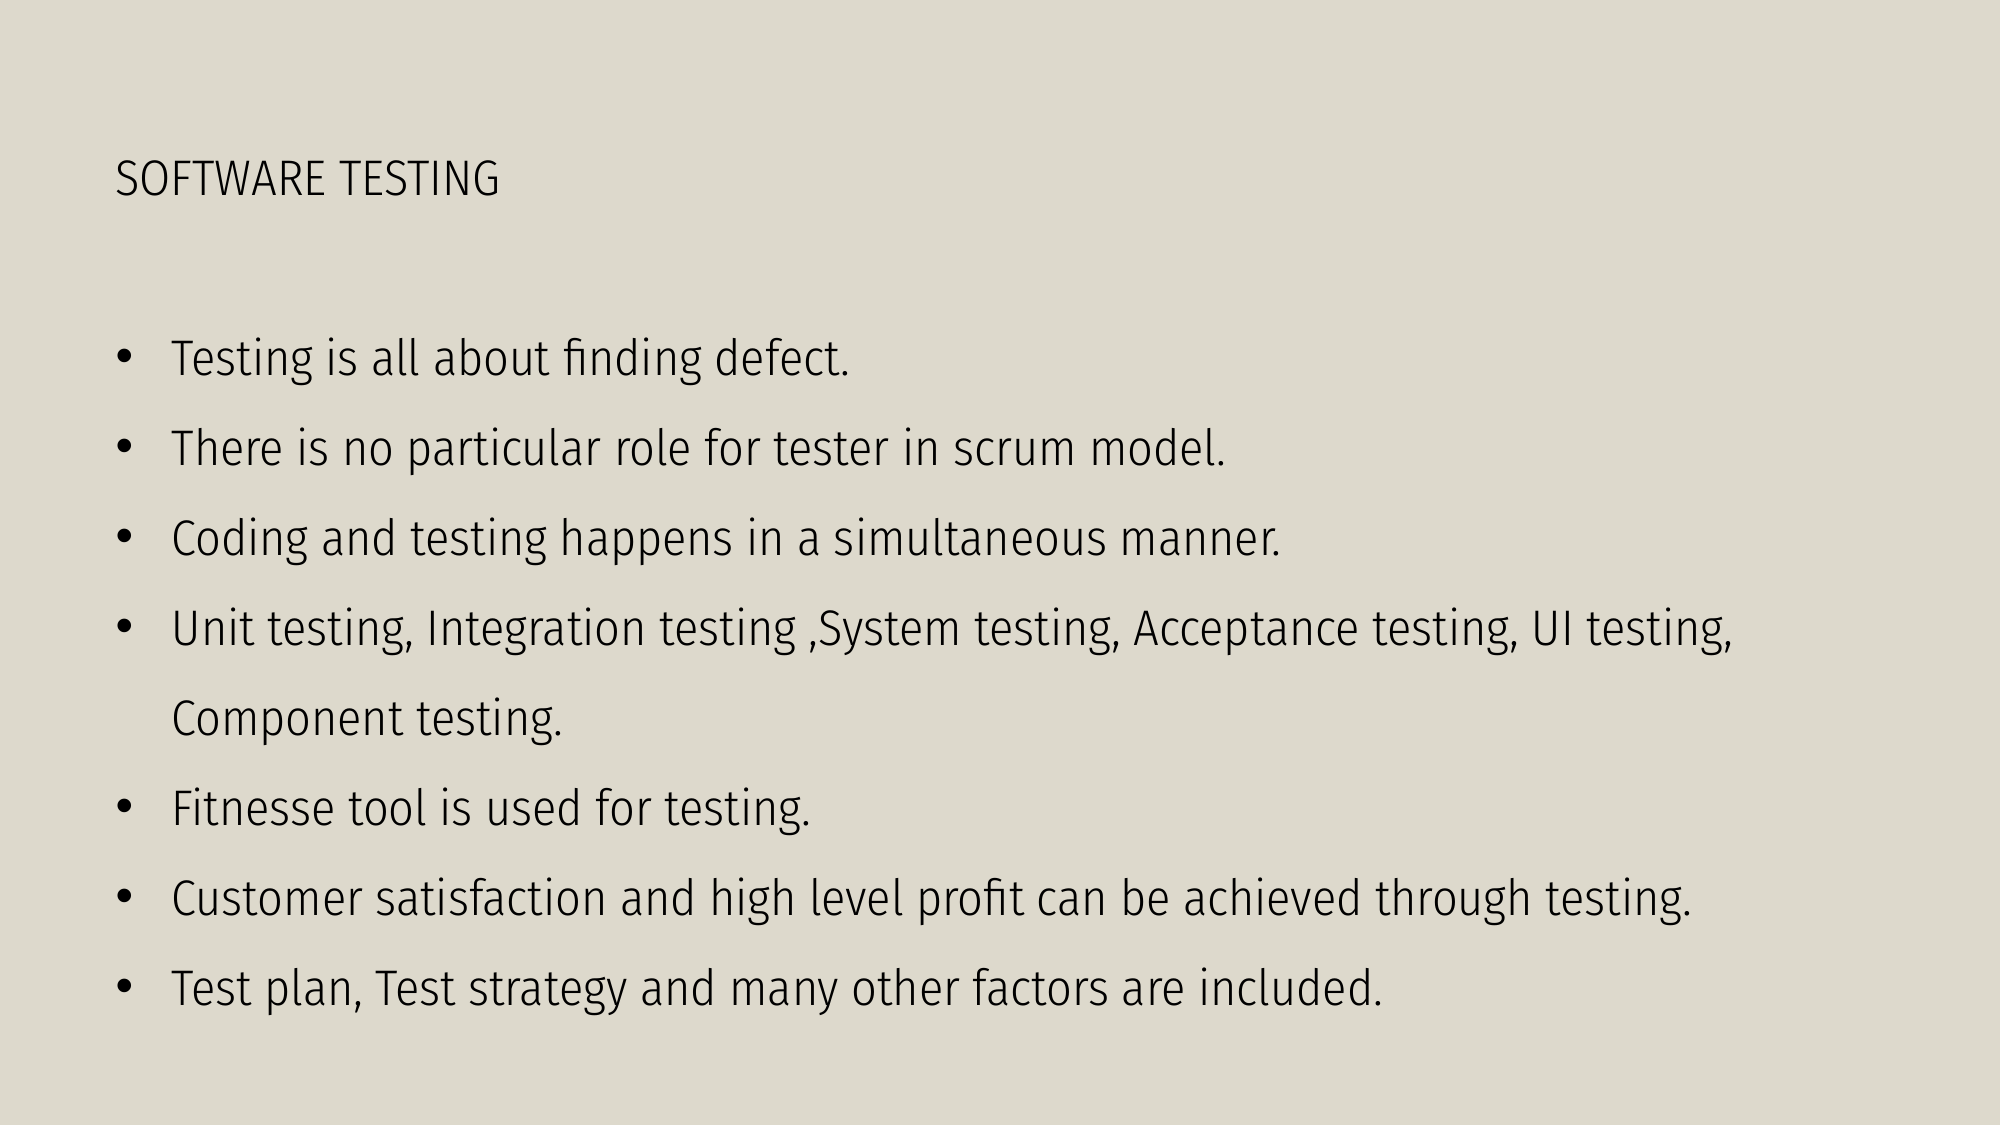

SOFTWARE TESTING

Testing is all about finding defect.
There is no particular role for tester in scrum model.
Coding and testing happens in a simultaneous manner.
Unit testing, Integration testing ,System testing, Acceptance testing, UI testing, Component testing.
Fitnesse tool is used for testing.
Customer satisfaction and high level profit can be achieved through testing.
Test plan, Test strategy and many other factors are included.